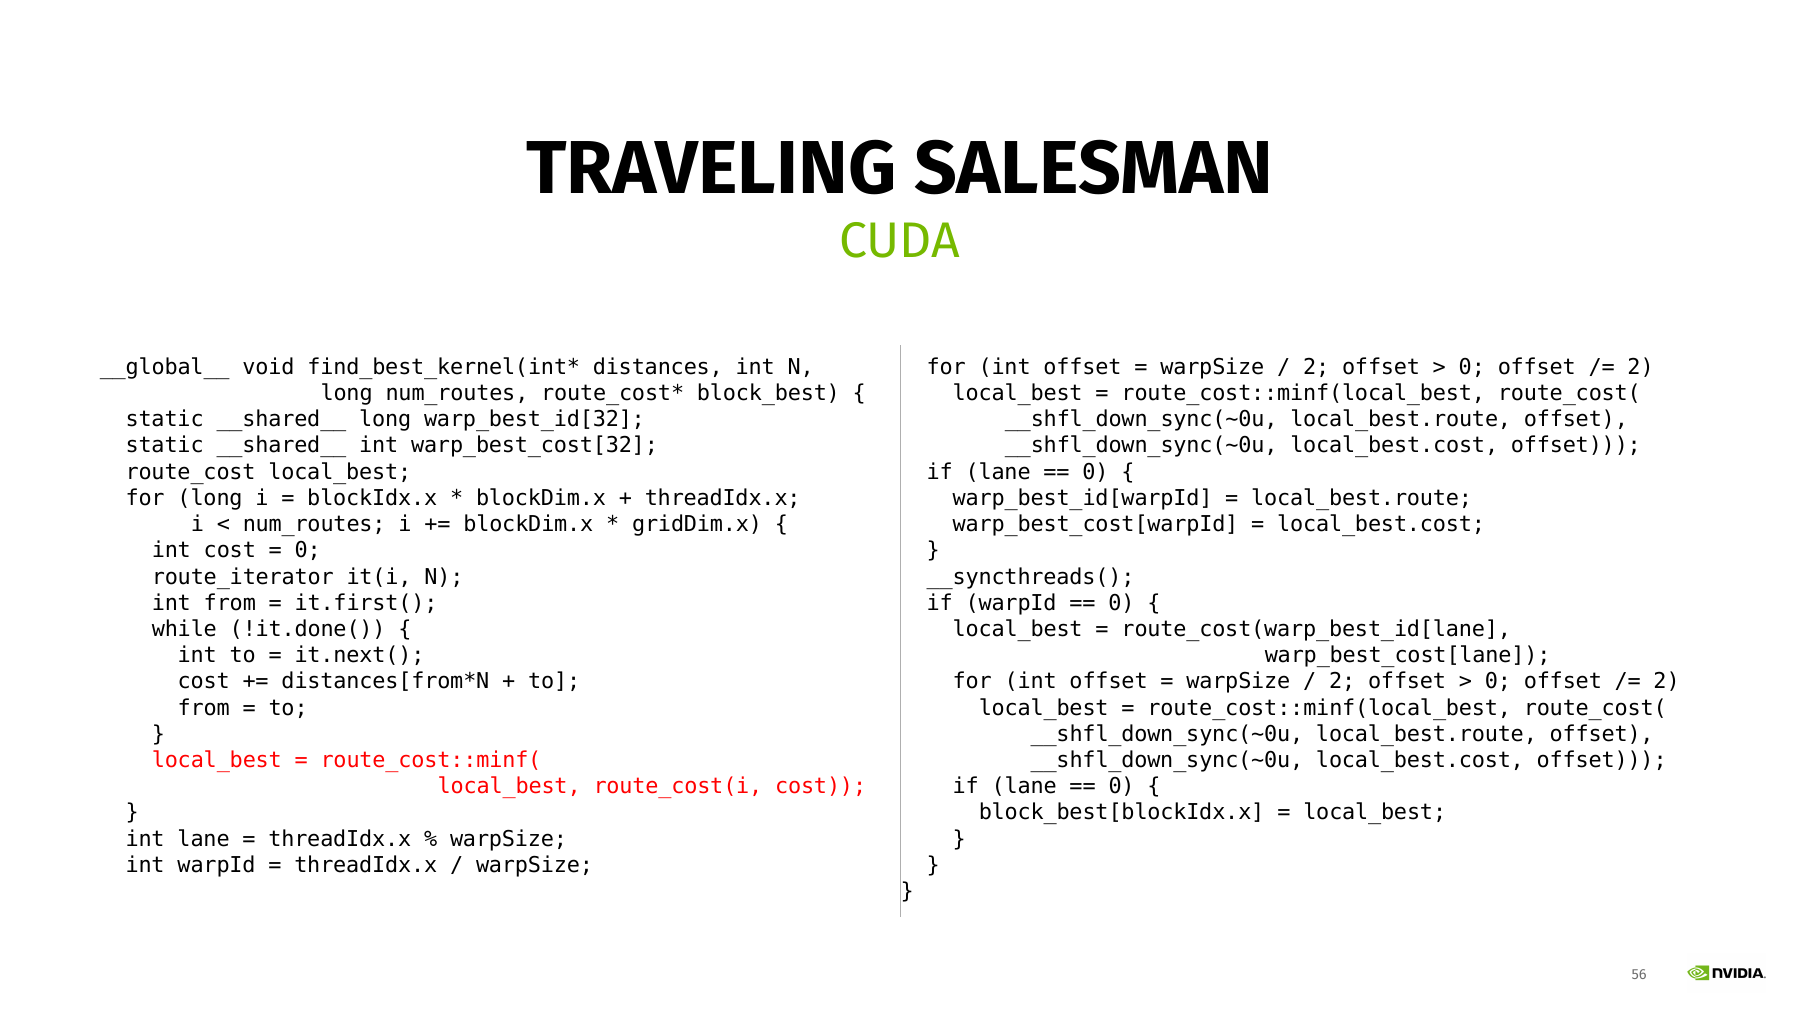

# Traveling Salesman
CUDA
__global__ void find_best_kernel(int* distances, int N,
                 long num_routes, route_cost* block_best) {
  static __shared__ long warp_best_id[32];
  static __shared__ int warp_best_cost[32];
  route_cost local_best;
  for (long i = blockIdx.x * blockDim.x + threadIdx.x;
       i < num_routes; i += blockDim.x * gridDim.x) {
    int cost = 0;
    route_iterator it(i, N);
    int from = it.first();
    while (!it.done()) {
      int to = it.next();
      cost += distances[from*N + to];
      from = to;
    }
    local_best = route_cost::minf(
                          local_best, route_cost(i, cost));
  }
  int lane = threadIdx.x % warpSize;
  int warpId = threadIdx.x / warpSize;

  for (int offset = warpSize / 2; offset > 0; offset /= 2)
    local_best = route_cost::minf(local_best, route_cost(
        __shfl_down_sync(~0u, local_best.route, offset),
        __shfl_down_sync(~0u, local_best.cost, offset)));
  if (lane == 0) {
    warp_best_id[warpId] = local_best.route;
    warp_best_cost[warpId] = local_best.cost;
  }
  __syncthreads();
  if (warpId == 0) {
    local_best = route_cost(warp_best_id[lane],
                            warp_best_cost[lane]);
    for (int offset = warpSize / 2; offset > 0; offset /= 2)
      local_best = route_cost::minf(local_best, route_cost(
          __shfl_down_sync(~0u, local_best.route, offset),
          __shfl_down_sync(~0u, local_best.cost, offset)));
    if (lane == 0) {
      block_best[blockIdx.x] = local_best;
    }
  }
}